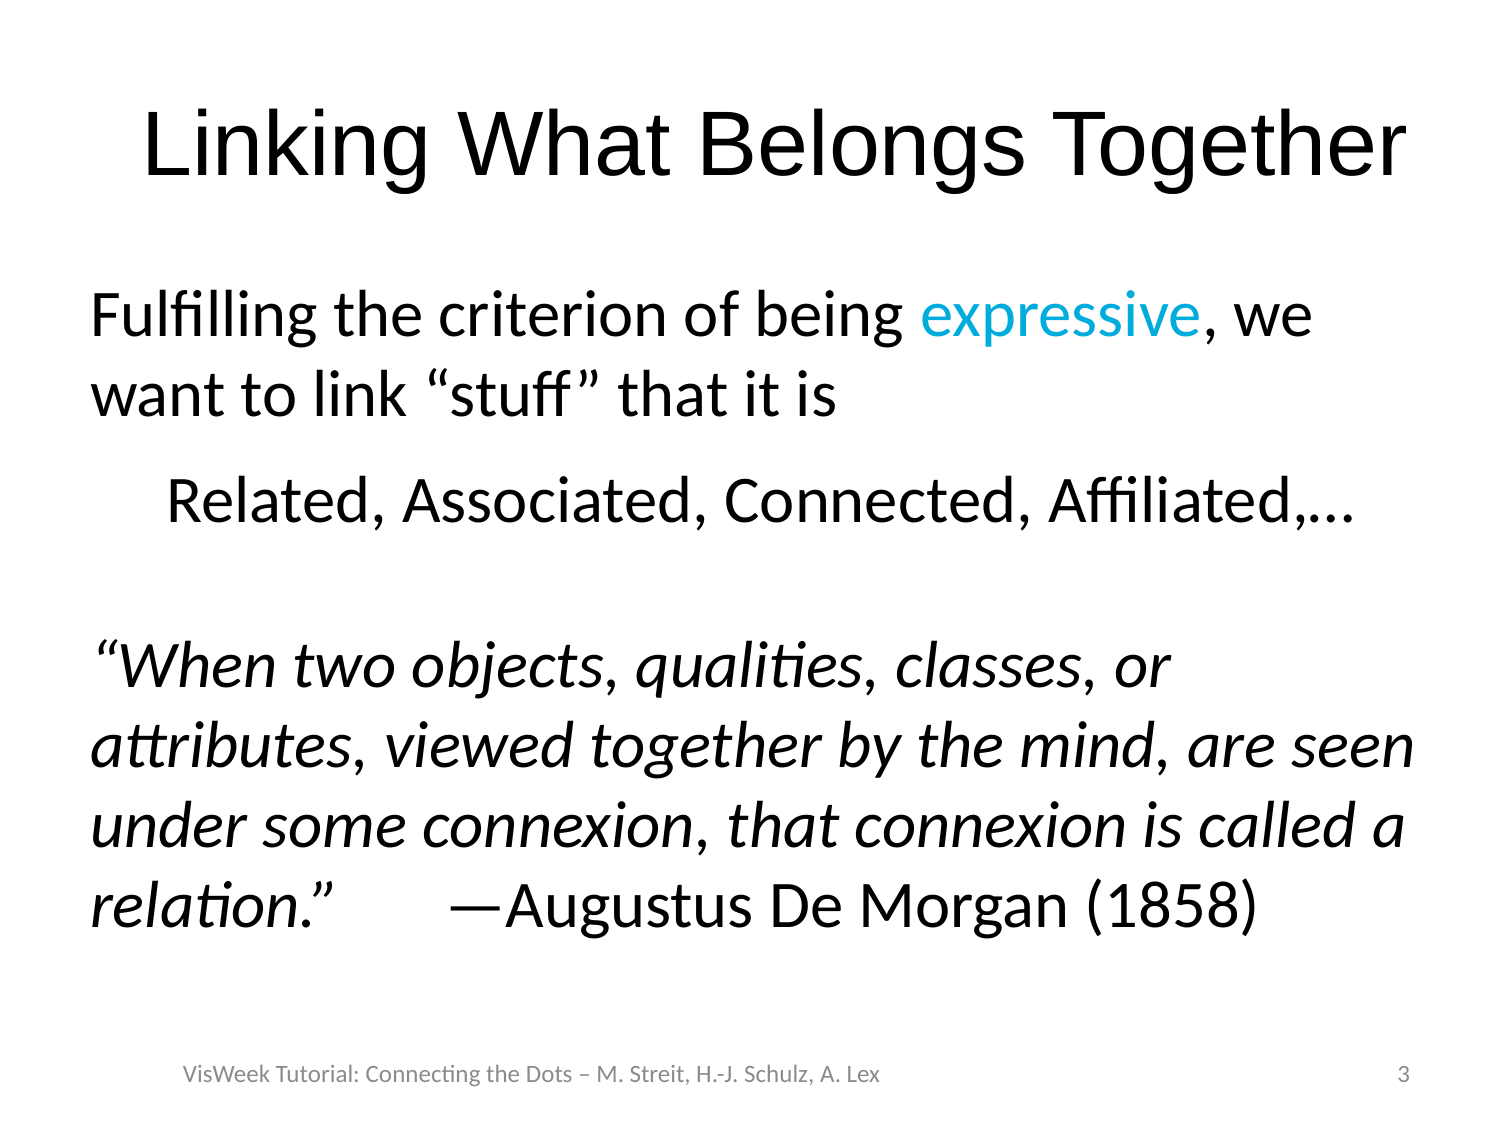

# Linking What Belongs Together
Fulfilling the criterion of being expressive, we want to link “stuff” that it is
Related, Associated, Connected, Affiliated,…

“When two objects, qualities, classes, or attributes, viewed together by the mind, are seen under some connexion, that connexion is called a relation.”       —Augustus De Morgan (1858)
VisWeek Tutorial: Connecting the Dots – M. Streit, H.-J. Schulz, A. Lex
3